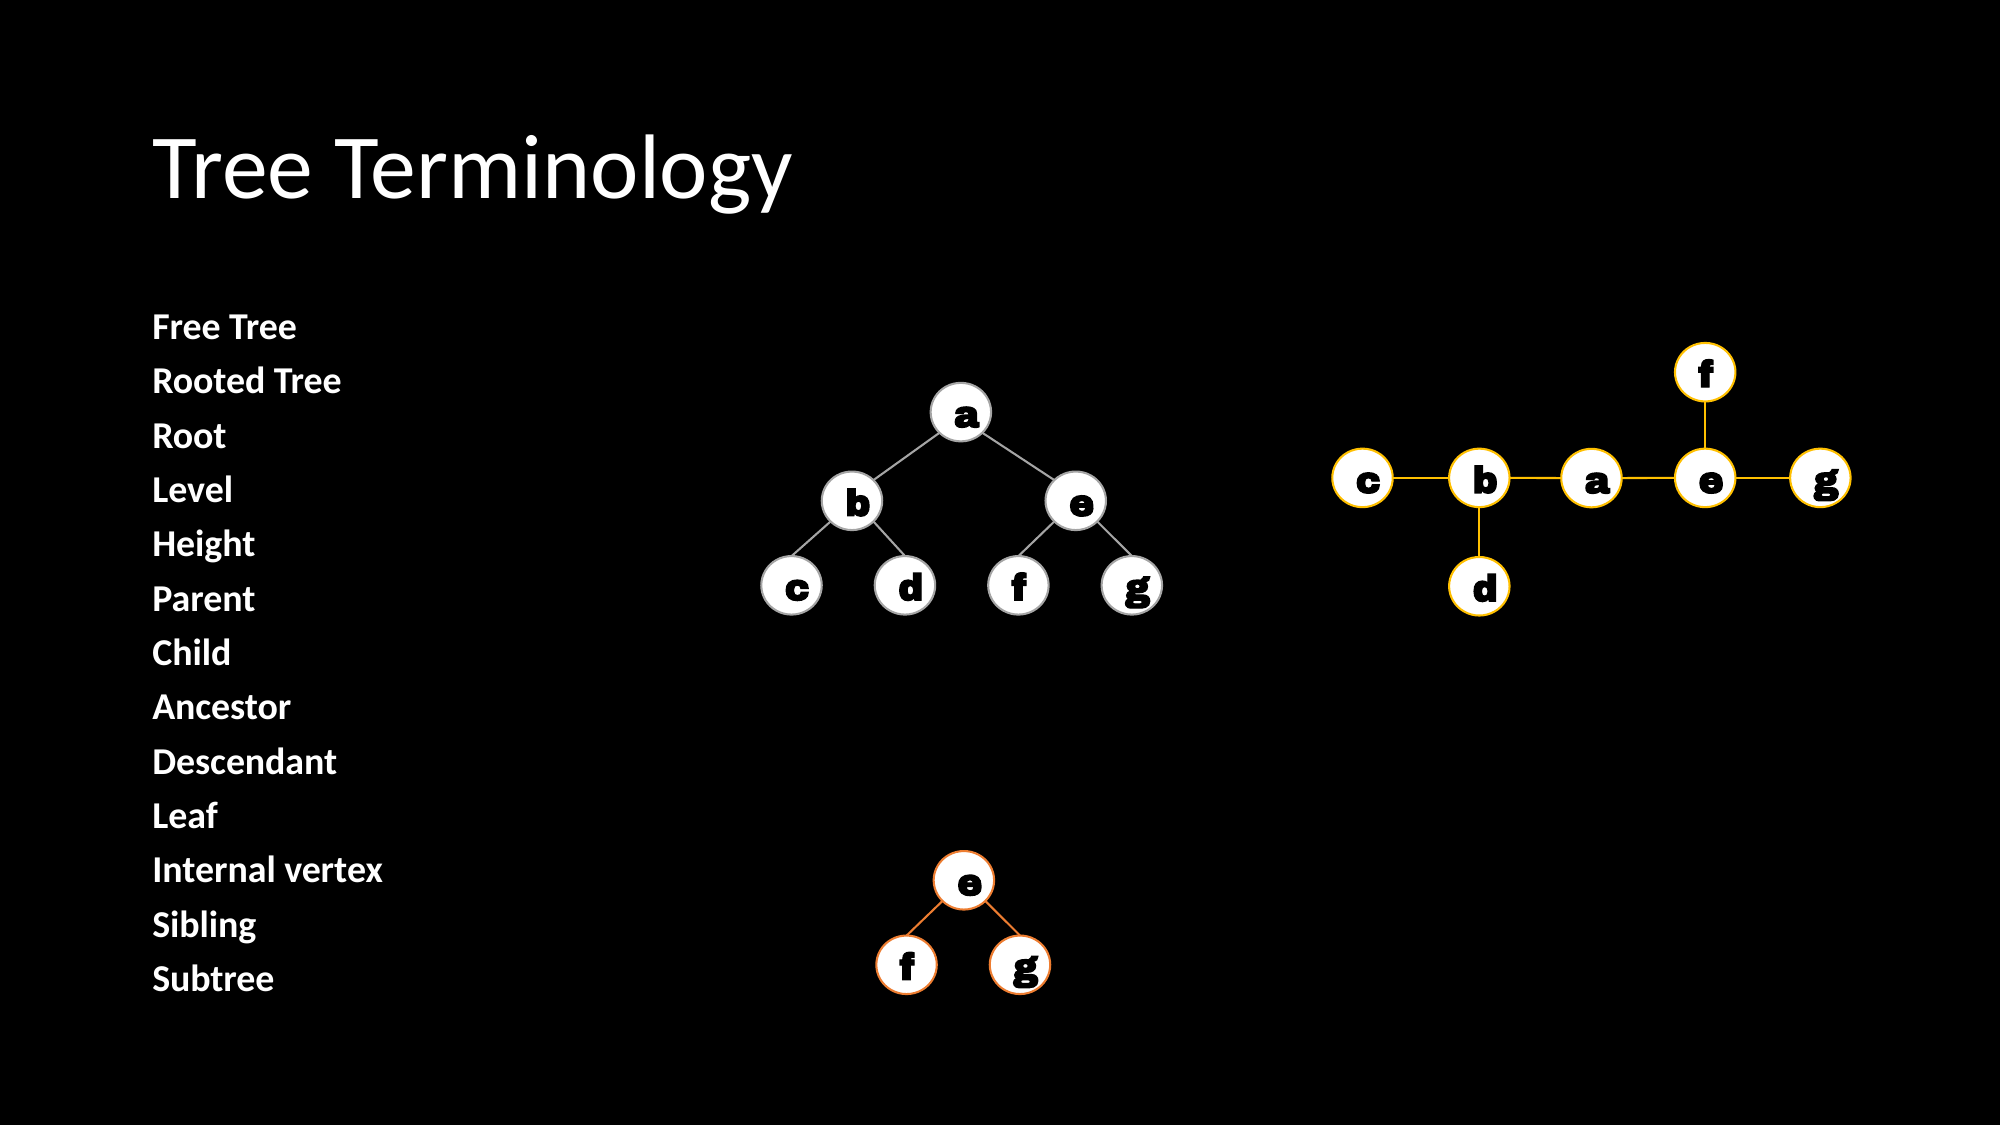

# Tree Terminology
Free Tree
Rooted Tree
Root
Level
Height
Parent
Child
Ancestor
Descendant
Leaf
Internal vertex
Sibling
Subtree

f
c
e
g
b
a
d
a
b
e
c
g
d
f
e
g
f